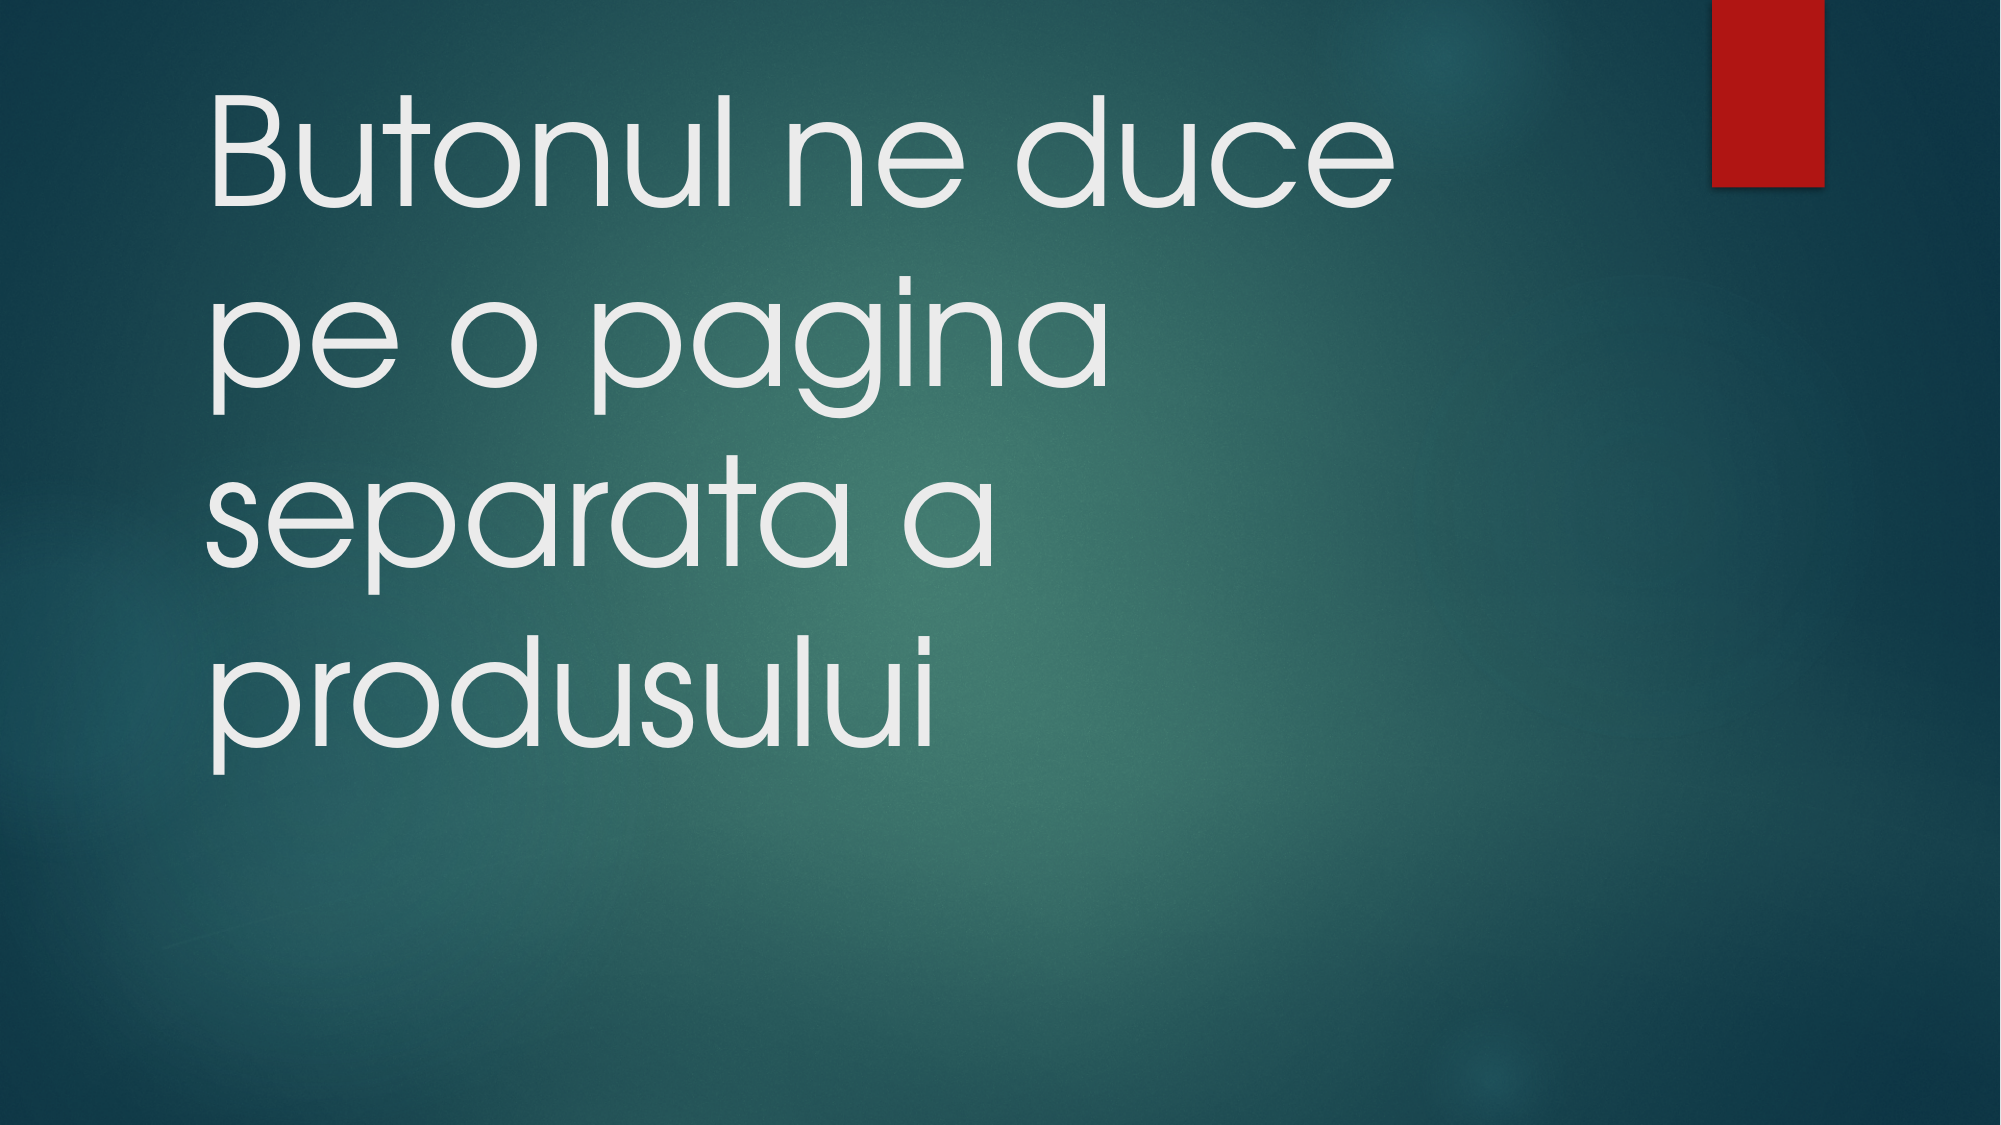

# Butonul ne duce pe o pagina separata a produsului